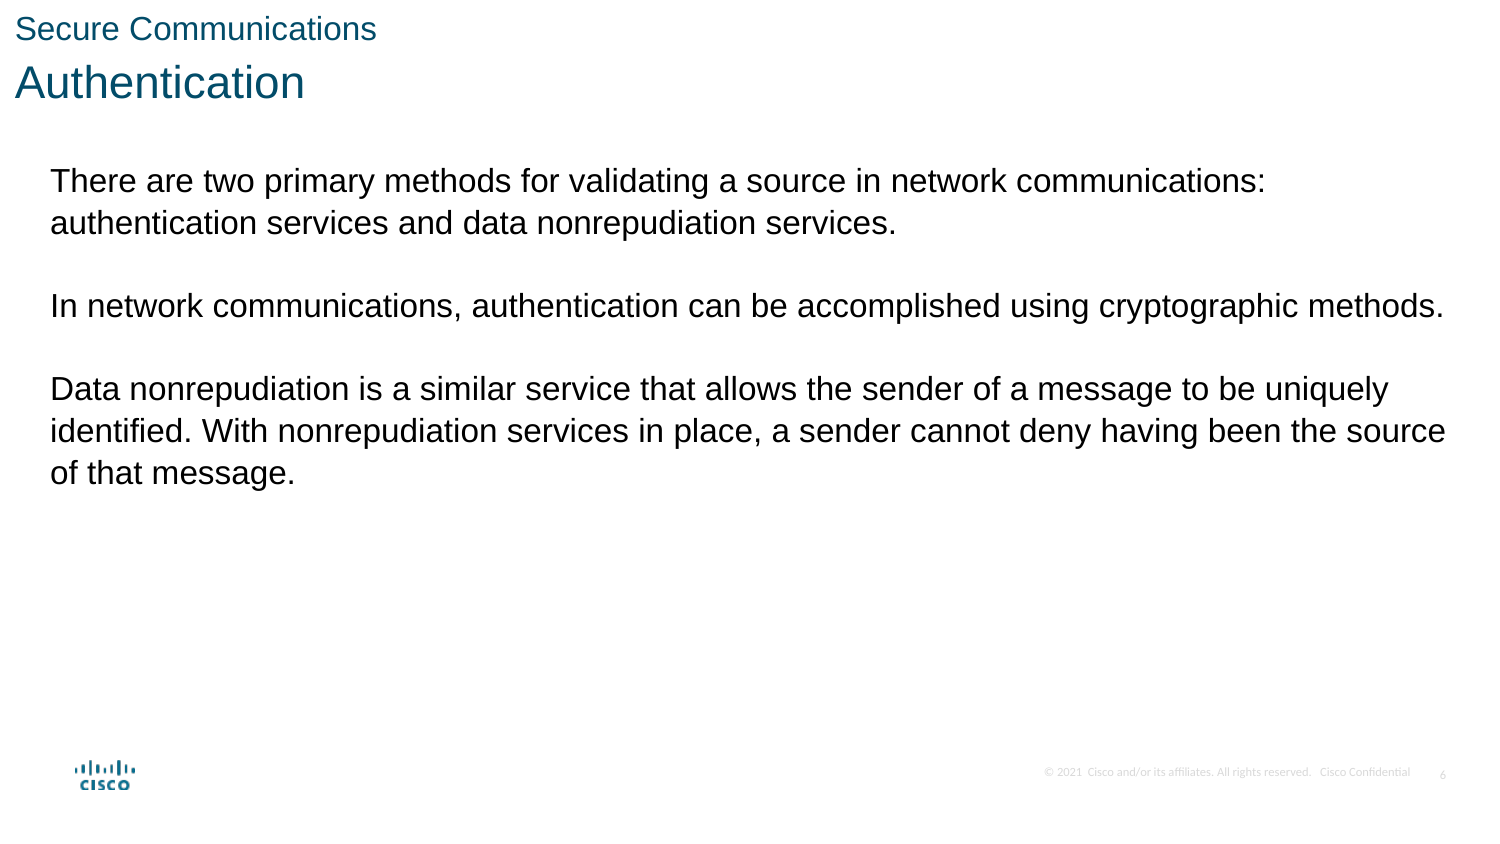

# Secure Communications
Authentication
There are two primary methods for validating a source in network communications: authentication services and data nonrepudiation services.

In network communications, authentication can be accomplished using cryptographic methods.

Data nonrepudiation is a similar service that allows the sender of a message to be uniquely identified. With nonrepudiation services in place, a sender cannot deny having been the source of that message.
6